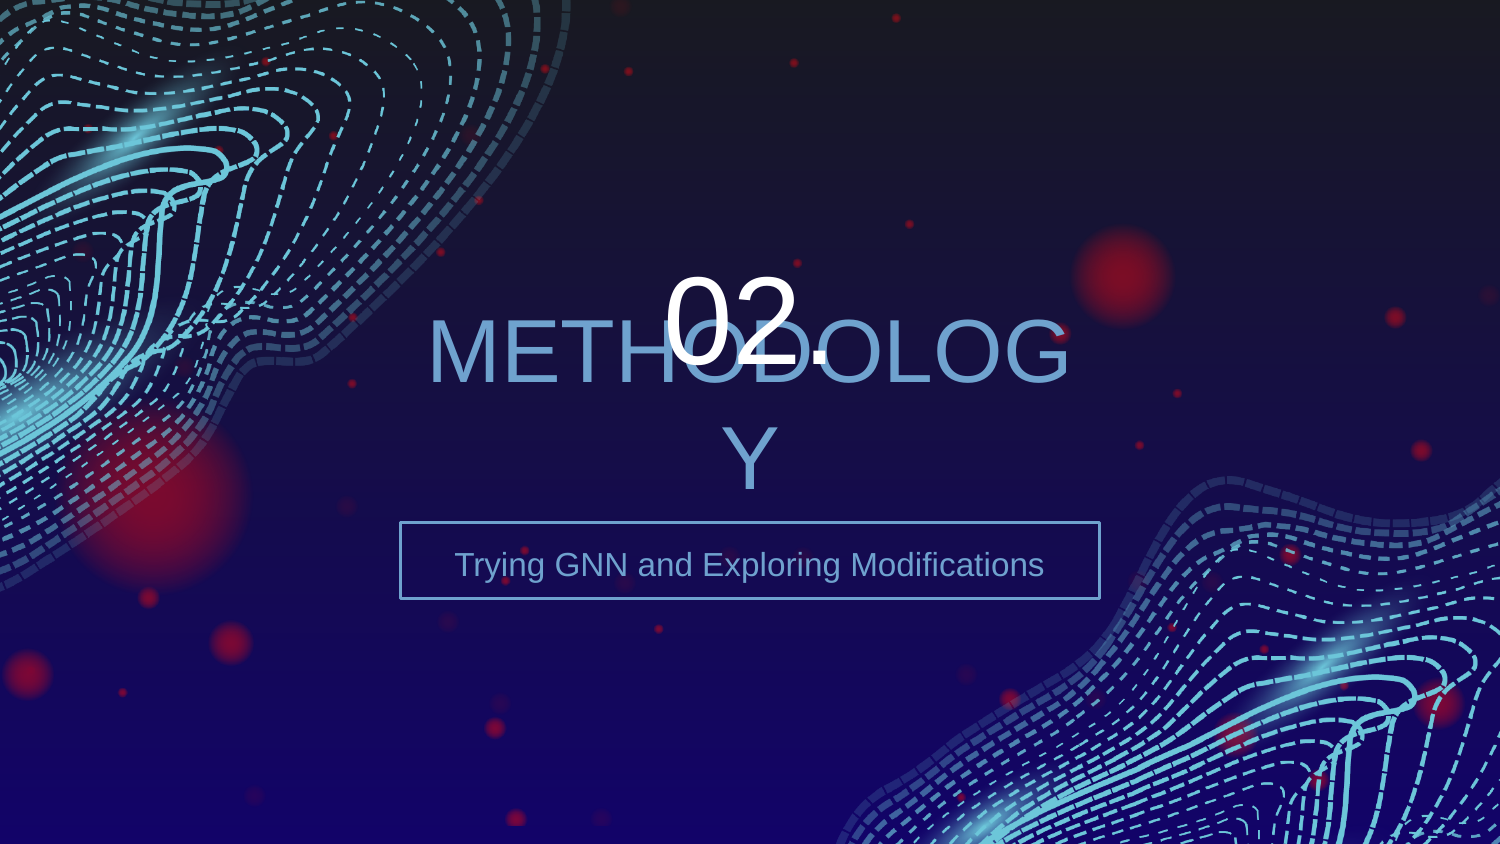

02.
# METHODOLOGY
Trying GNN and Exploring Modifications